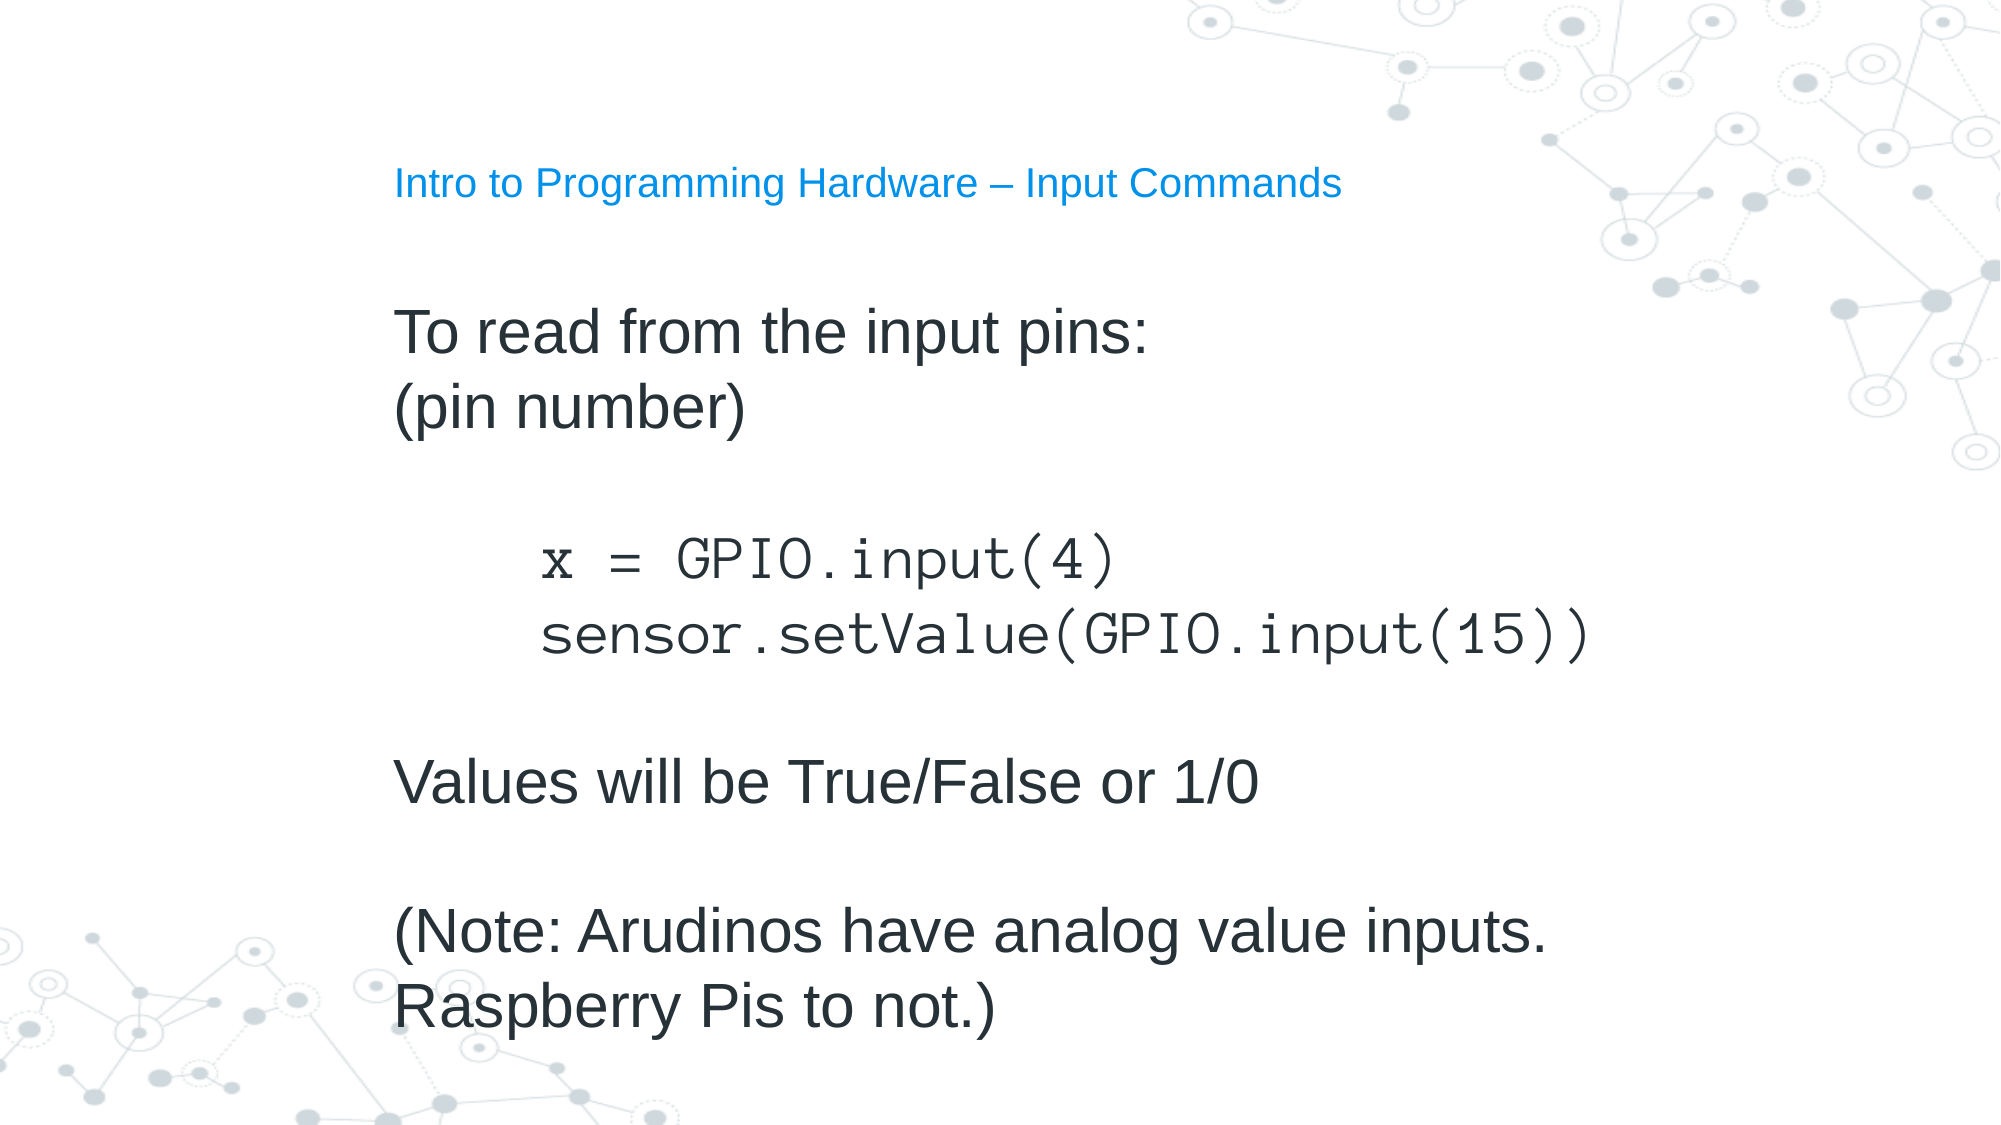

# Intro to Programming Hardware – Input Commands
To read from the input pins:
(pin number)

	x = GPIO.input(4)
	sensor.setValue(GPIO.input(15))

Values will be True/False or 1/0

(Note: Arudinos have analog value inputs. Raspberry Pis to not.)